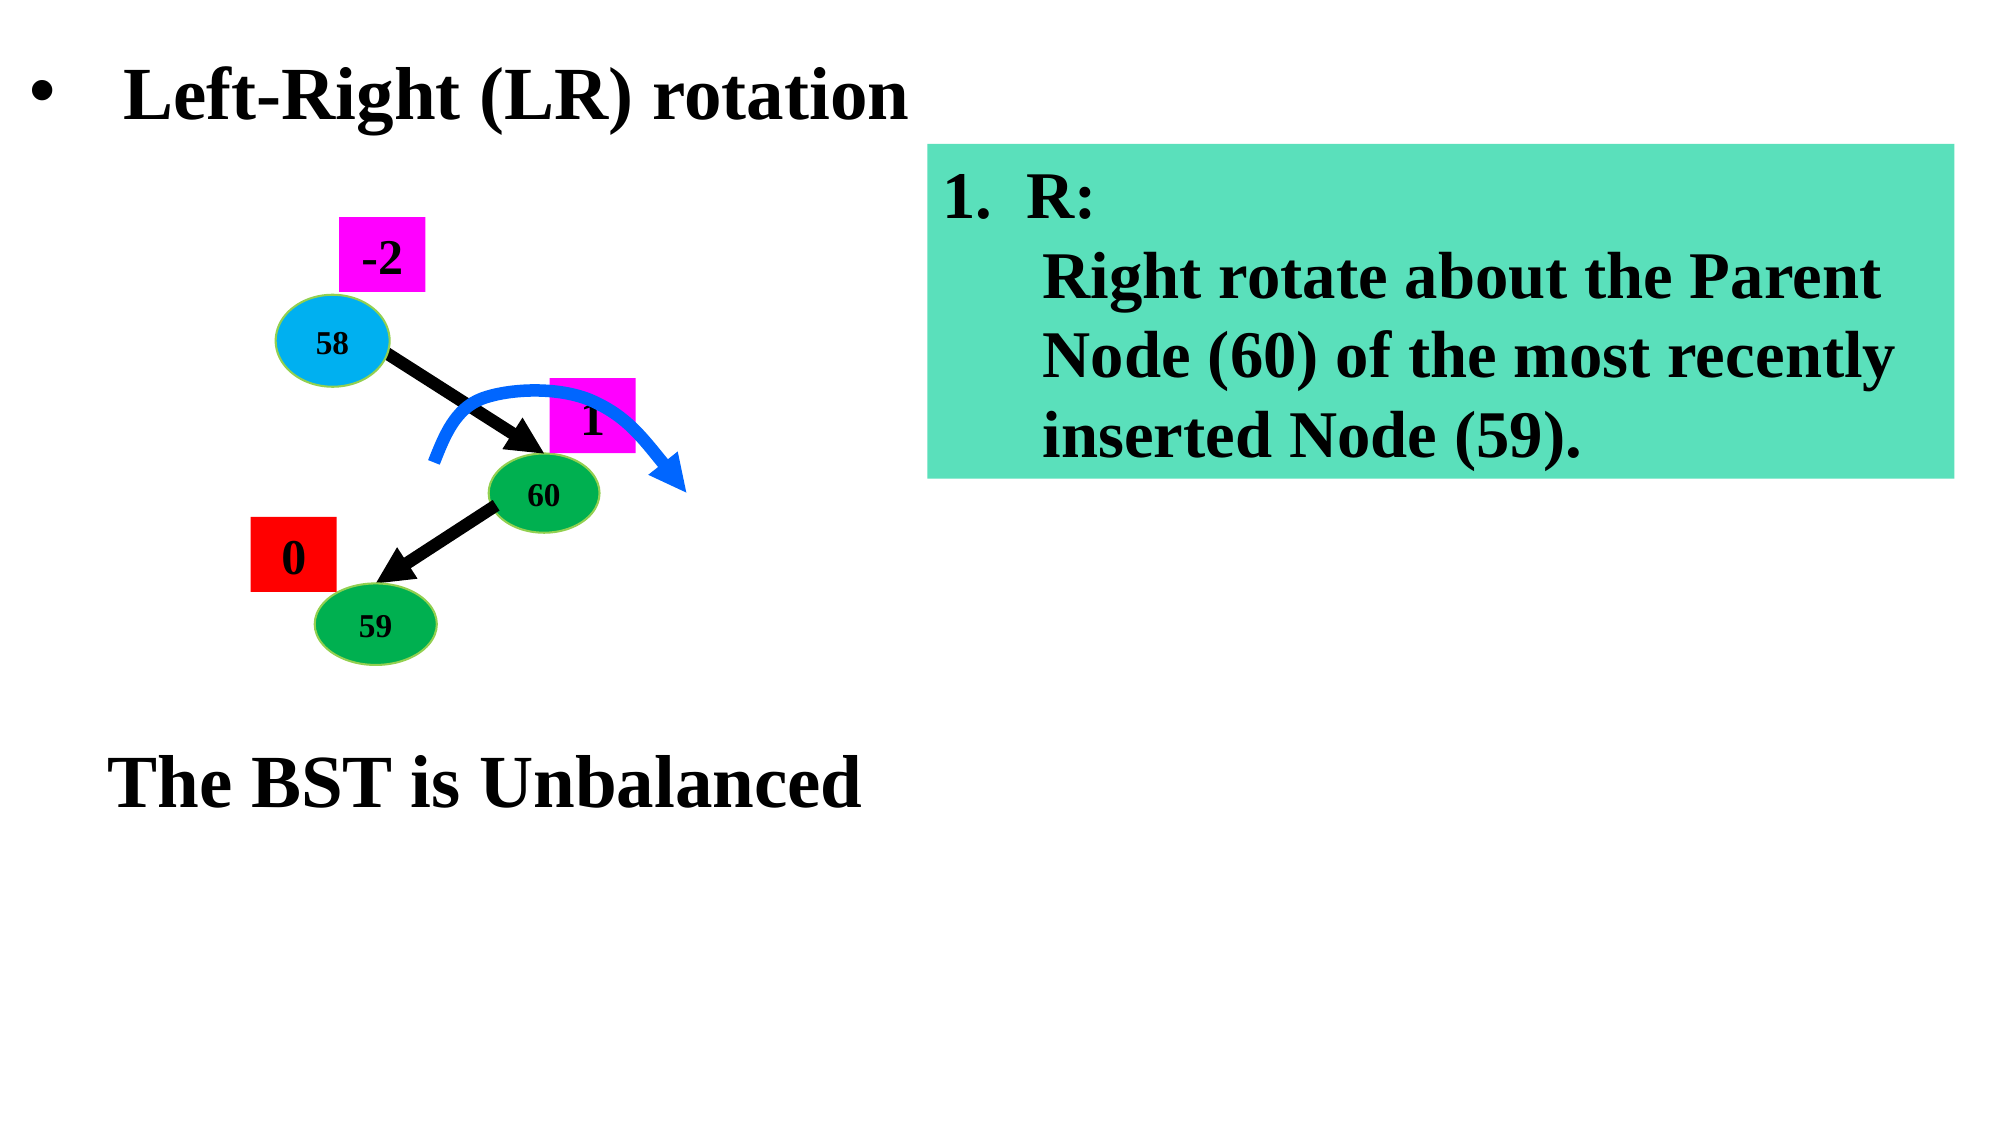

Left-Right (LR) rotation
R:
      Right rotate about the Parent
      Node (60) of the most recently
      inserted Node (59).
-2
58

1
60
0
59
The BST is Unbalanced